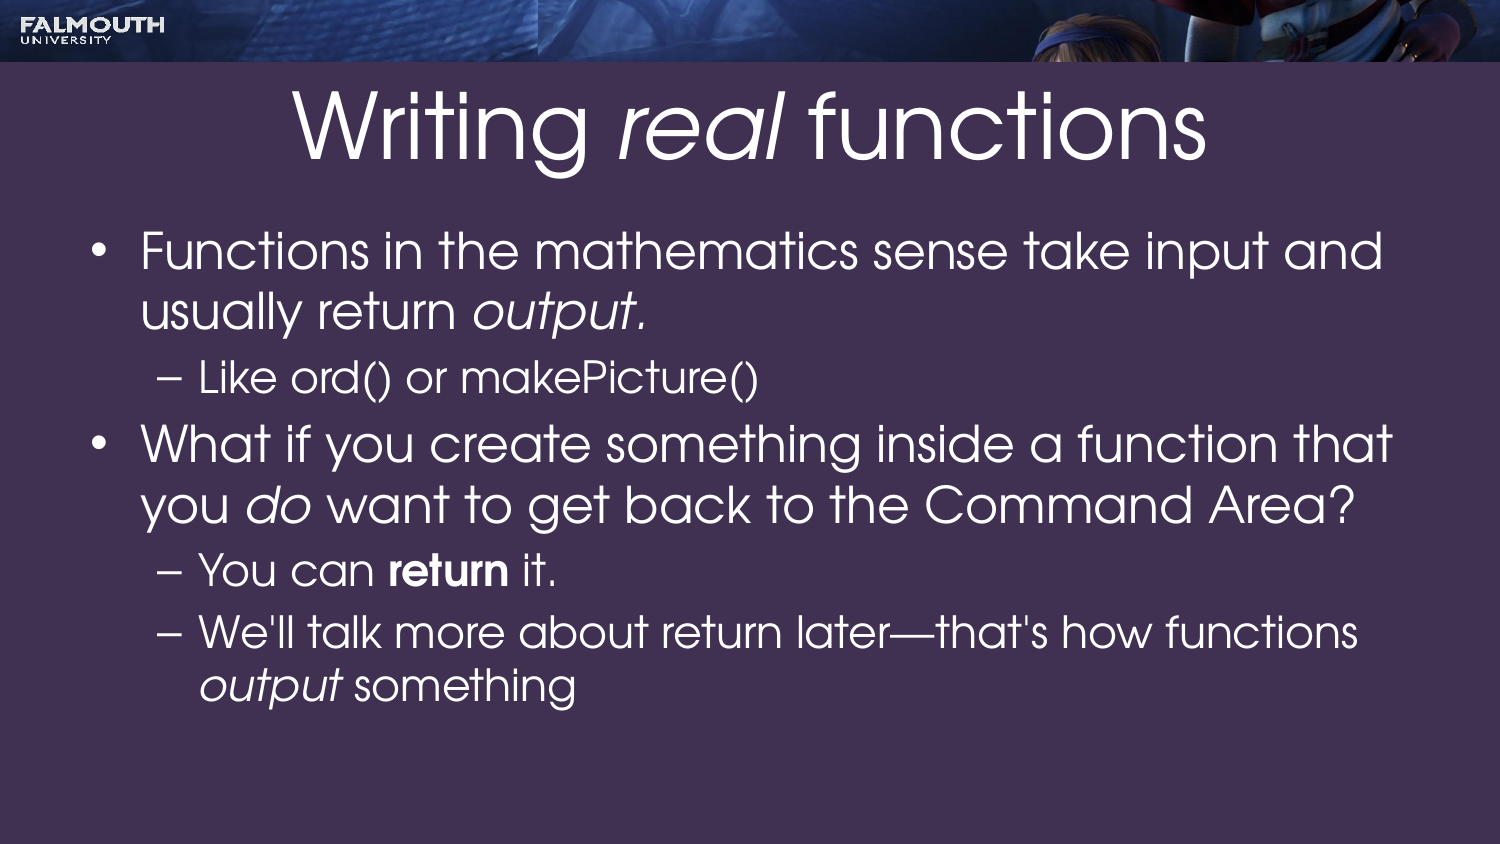

# Writing real functions
Functions in the mathematics sense take input and usually return output.
Like ord() or makePicture()
What if you create something inside a function that you do want to get back to the Command Area?
You can return it.
We'll talk more about return later—that's how functions output something